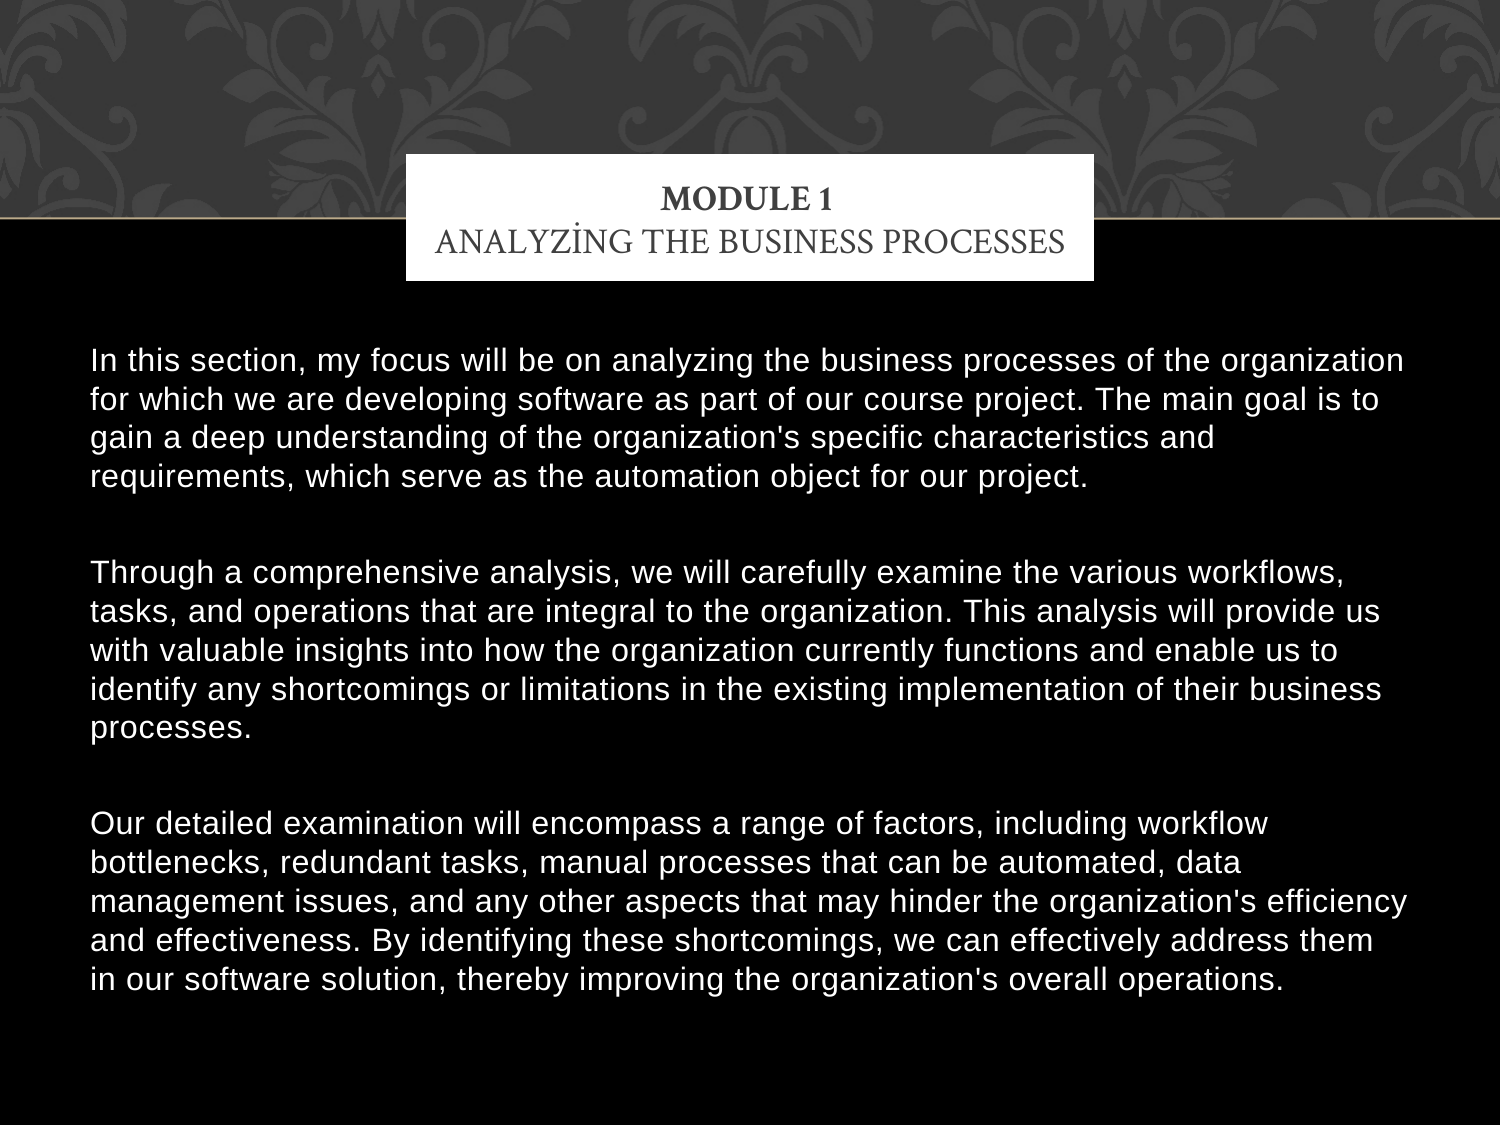

# Module 1 Analyzing the business processes
In this section, my focus will be on analyzing the business processes of the organization for which we are developing software as part of our course project. The main goal is to gain a deep understanding of the organization's specific characteristics and requirements, which serve as the automation object for our project.

Through a comprehensive analysis, we will carefully examine the various workflows, tasks, and operations that are integral to the organization. This analysis will provide us with valuable insights into how the organization currently functions and enable us to identify any shortcomings or limitations in the existing implementation of their business processes.

Our detailed examination will encompass a range of factors, including workflow bottlenecks, redundant tasks, manual processes that can be automated, data management issues, and any other aspects that may hinder the organization's efficiency and effectiveness. By identifying these shortcomings, we can effectively address them in our software solution, thereby improving the organization's overall operations.